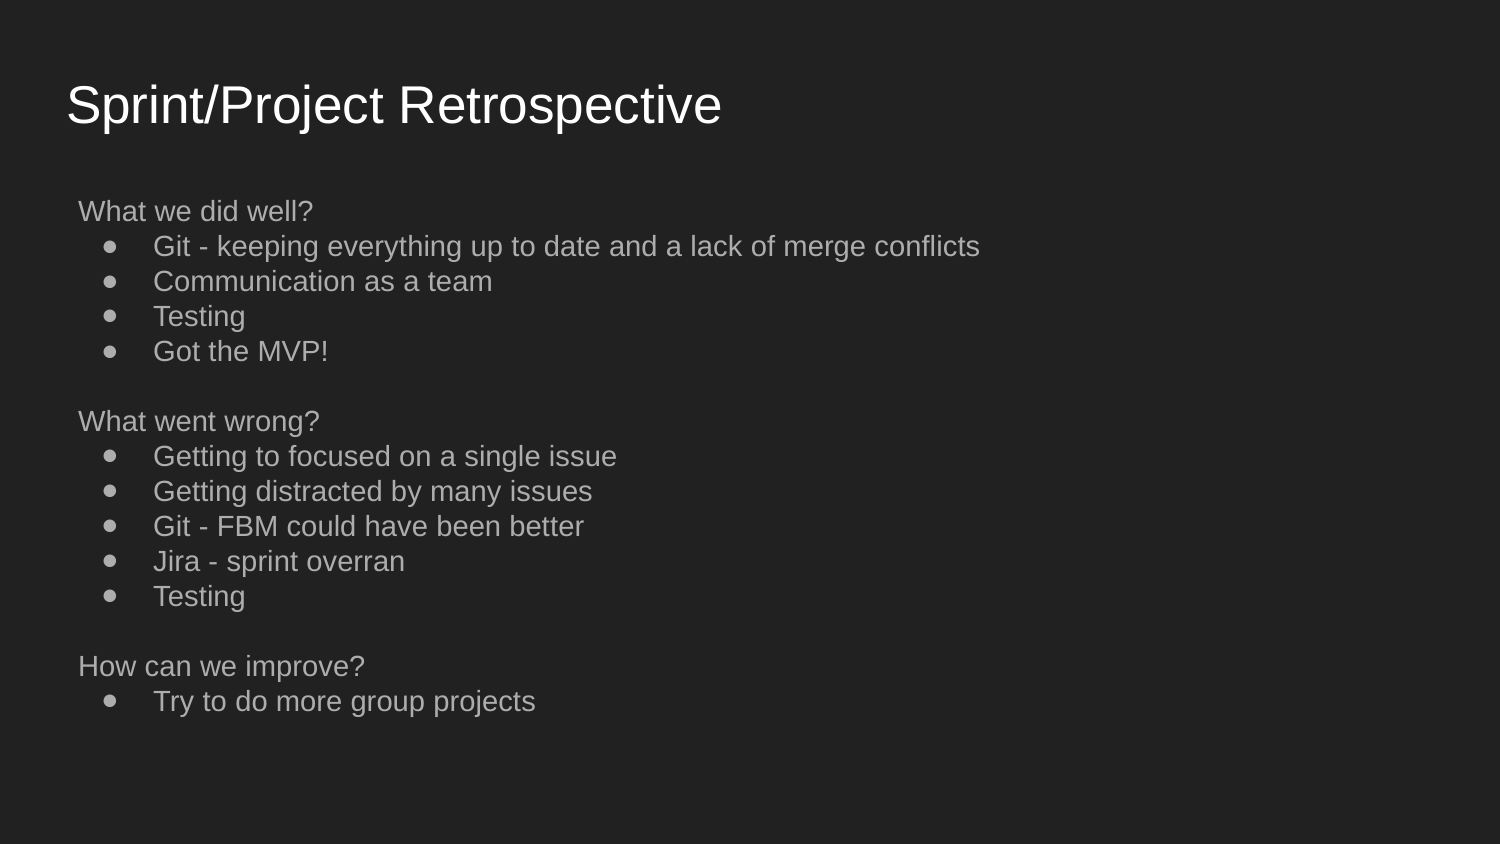

# Sprint/Project Retrospective
What we did well?
Git - keeping everything up to date and a lack of merge conflicts
Communication as a team
Testing
Got the MVP!

What went wrong?
Getting to focused on a single issue
Getting distracted by many issues
Git - FBM could have been better
Jira - sprint overran
Testing

How can we improve?
Try to do more group projects